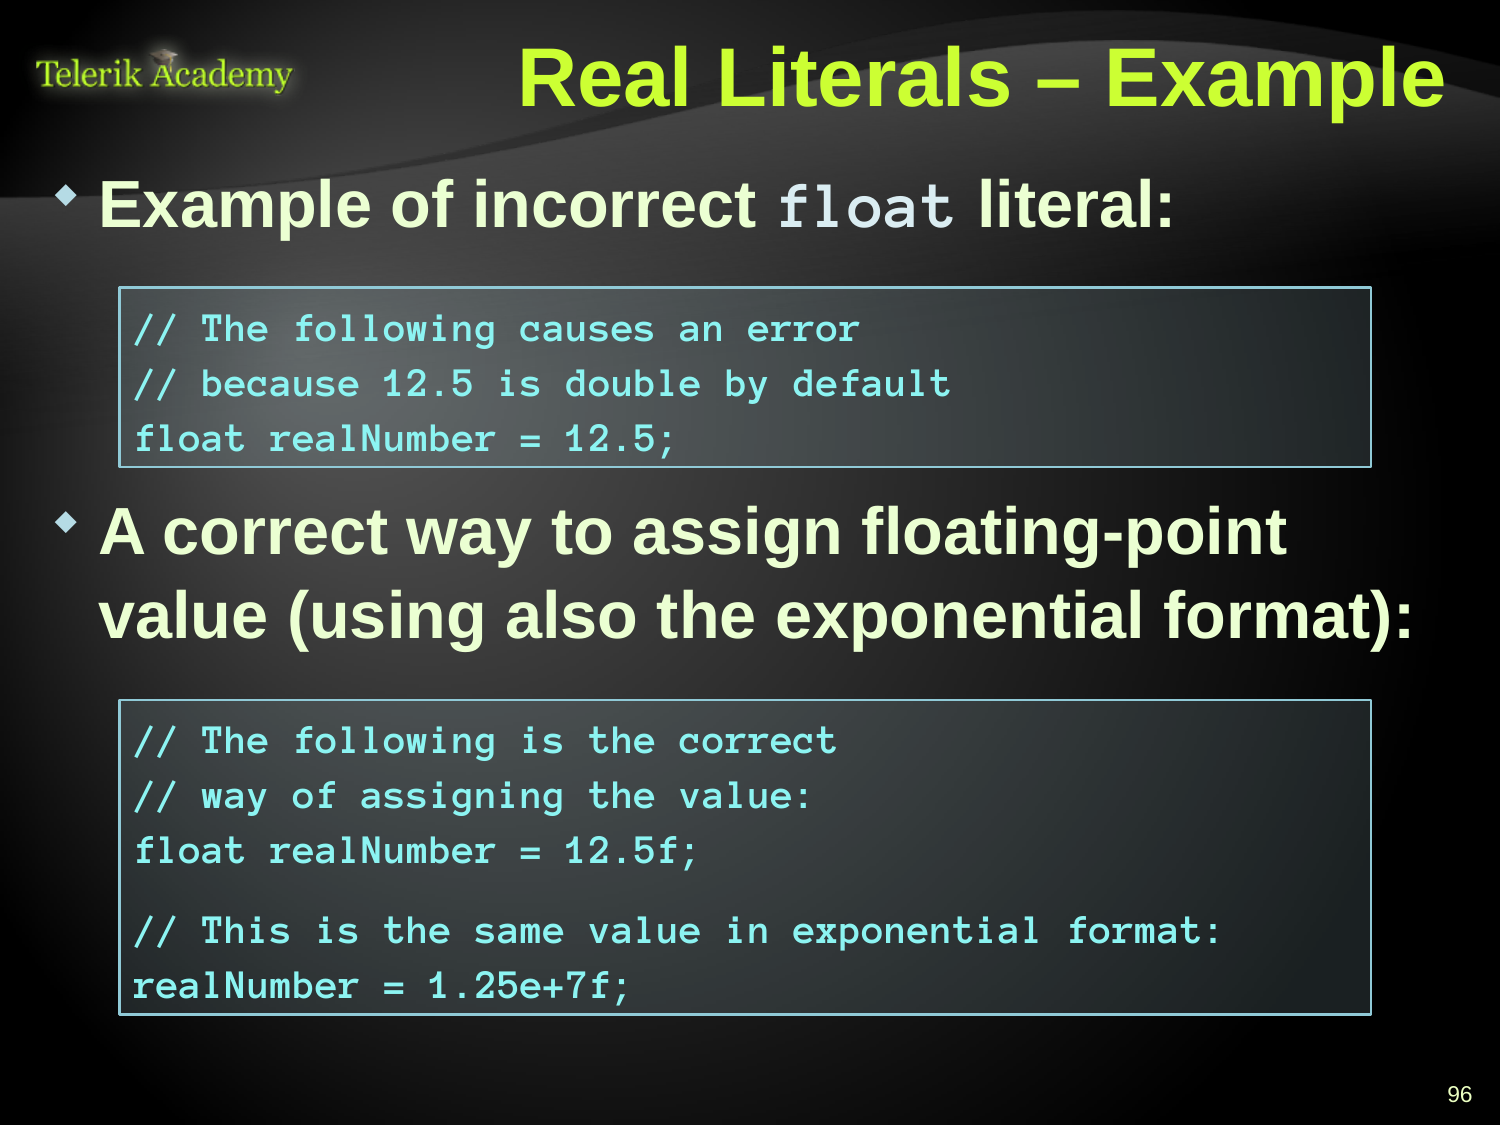

# Real Literals – Example
Example of incorrect float literal:

A correct way to assign floating-point value (using also the exponential format):

// The following causes an error
// because 12.5 is double by default
float realNumber = 12.5;
// The following is the correct
// way of assigning the value:
float realNumber = 12.5f;
// This is the same value in exponential format:
realNumber = 1.25e+7f;
96